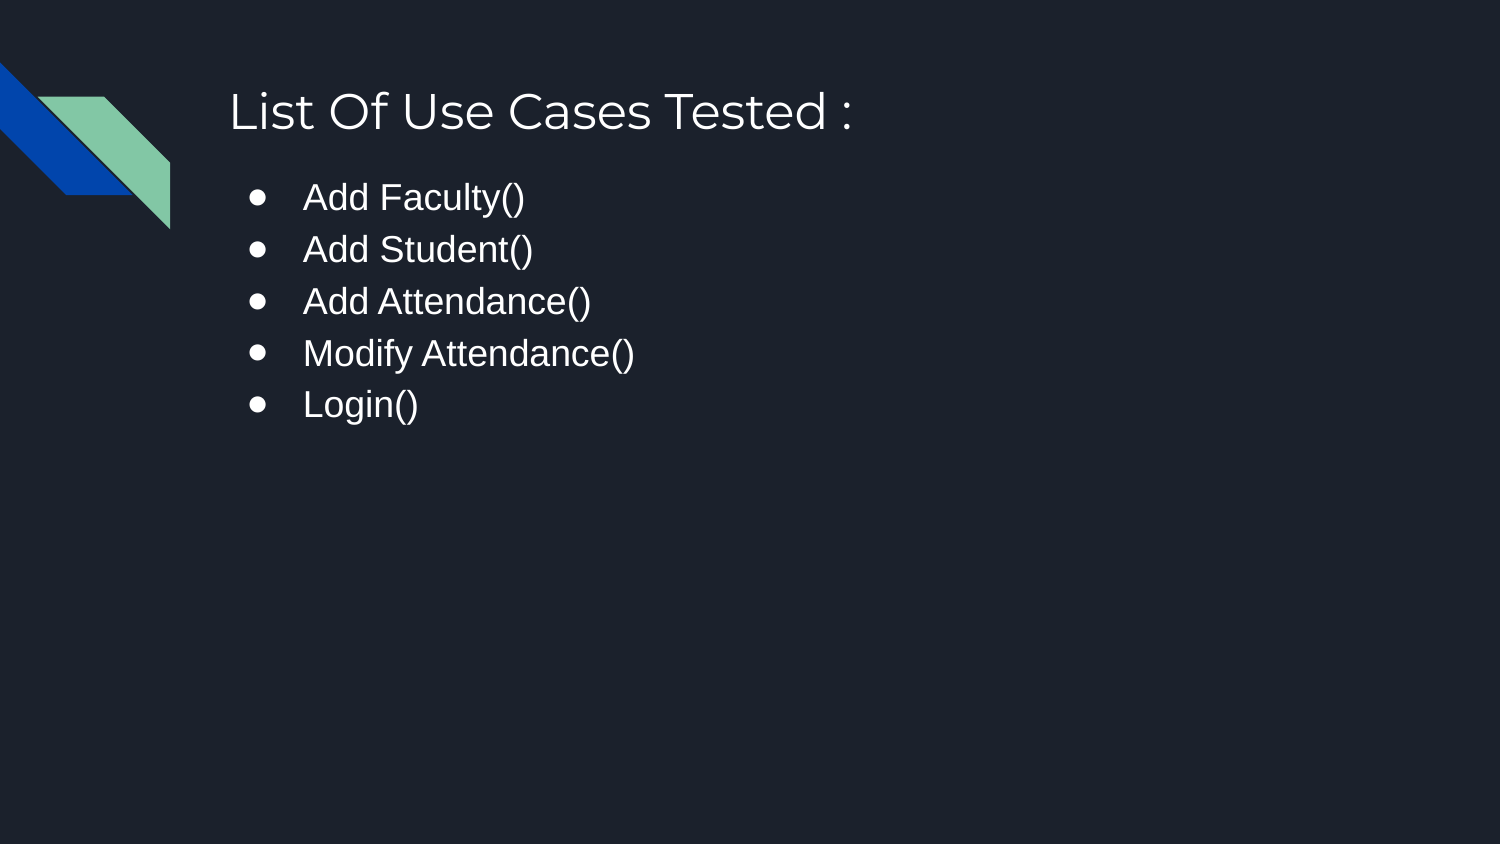

# List Of Use Cases Tested :
Add Faculty()
Add Student()
Add Attendance()
Modify Attendance()
Login()